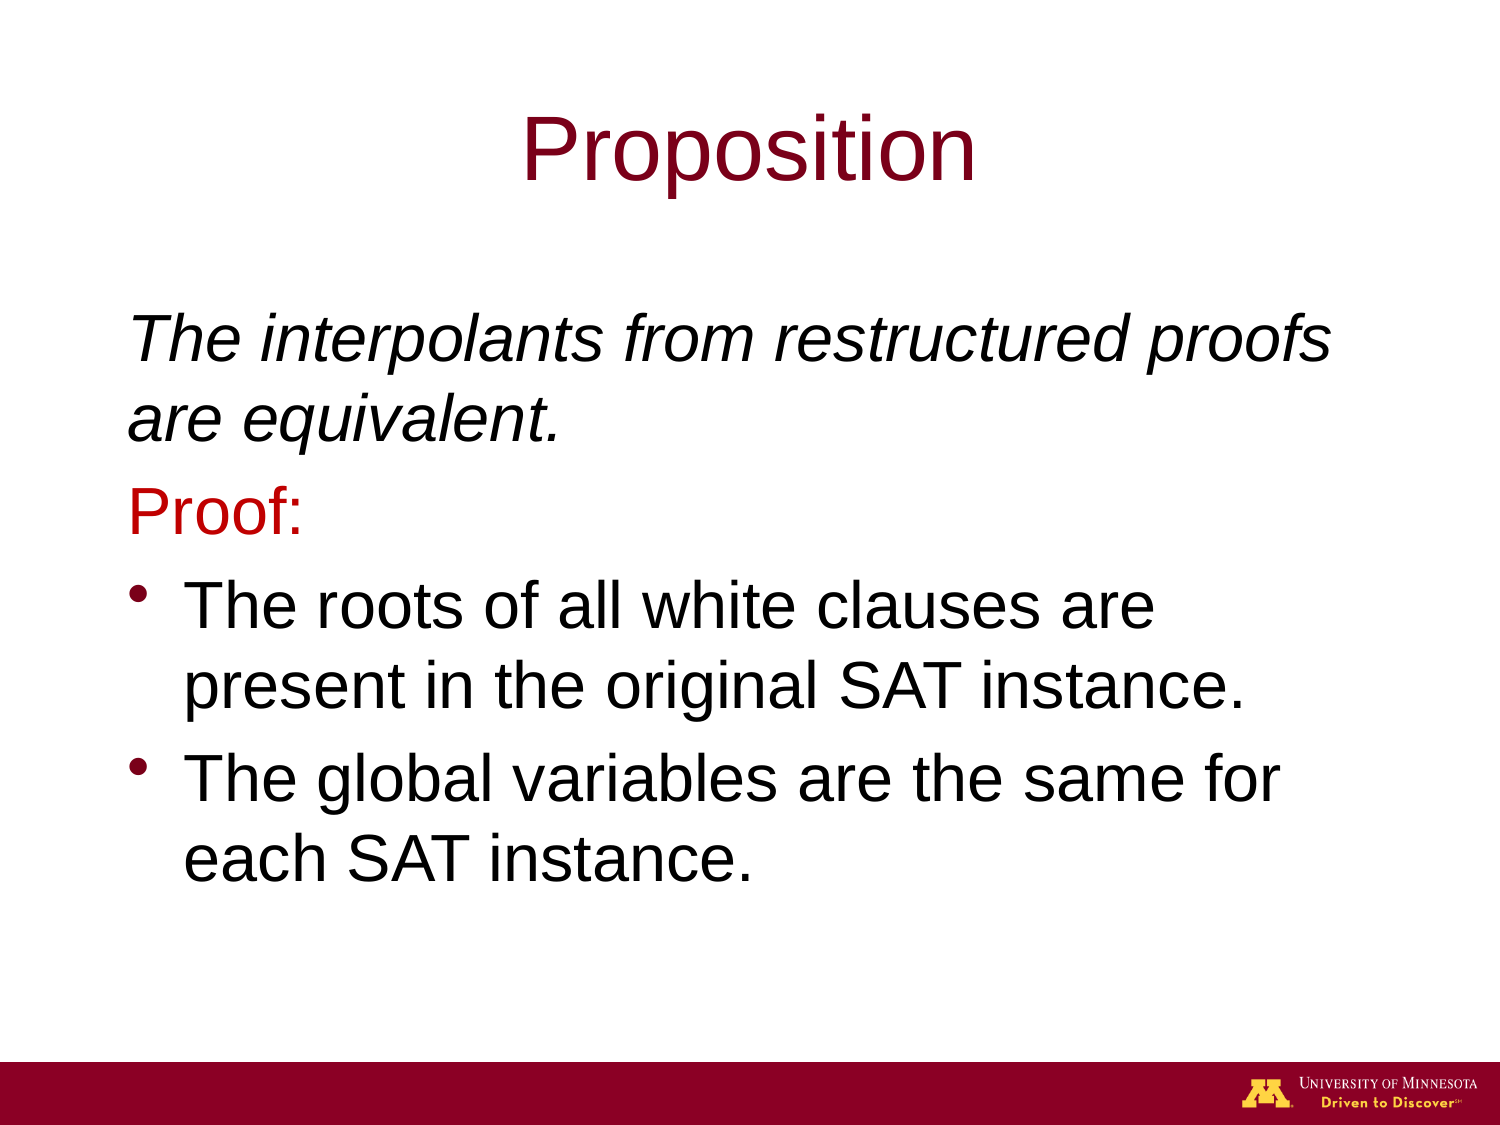

# Proposition
The interpolants from restructured proofs are equivalent.
Proof:
The roots of all white clauses are present in the original SAT instance.
The global variables are the same for each SAT instance.